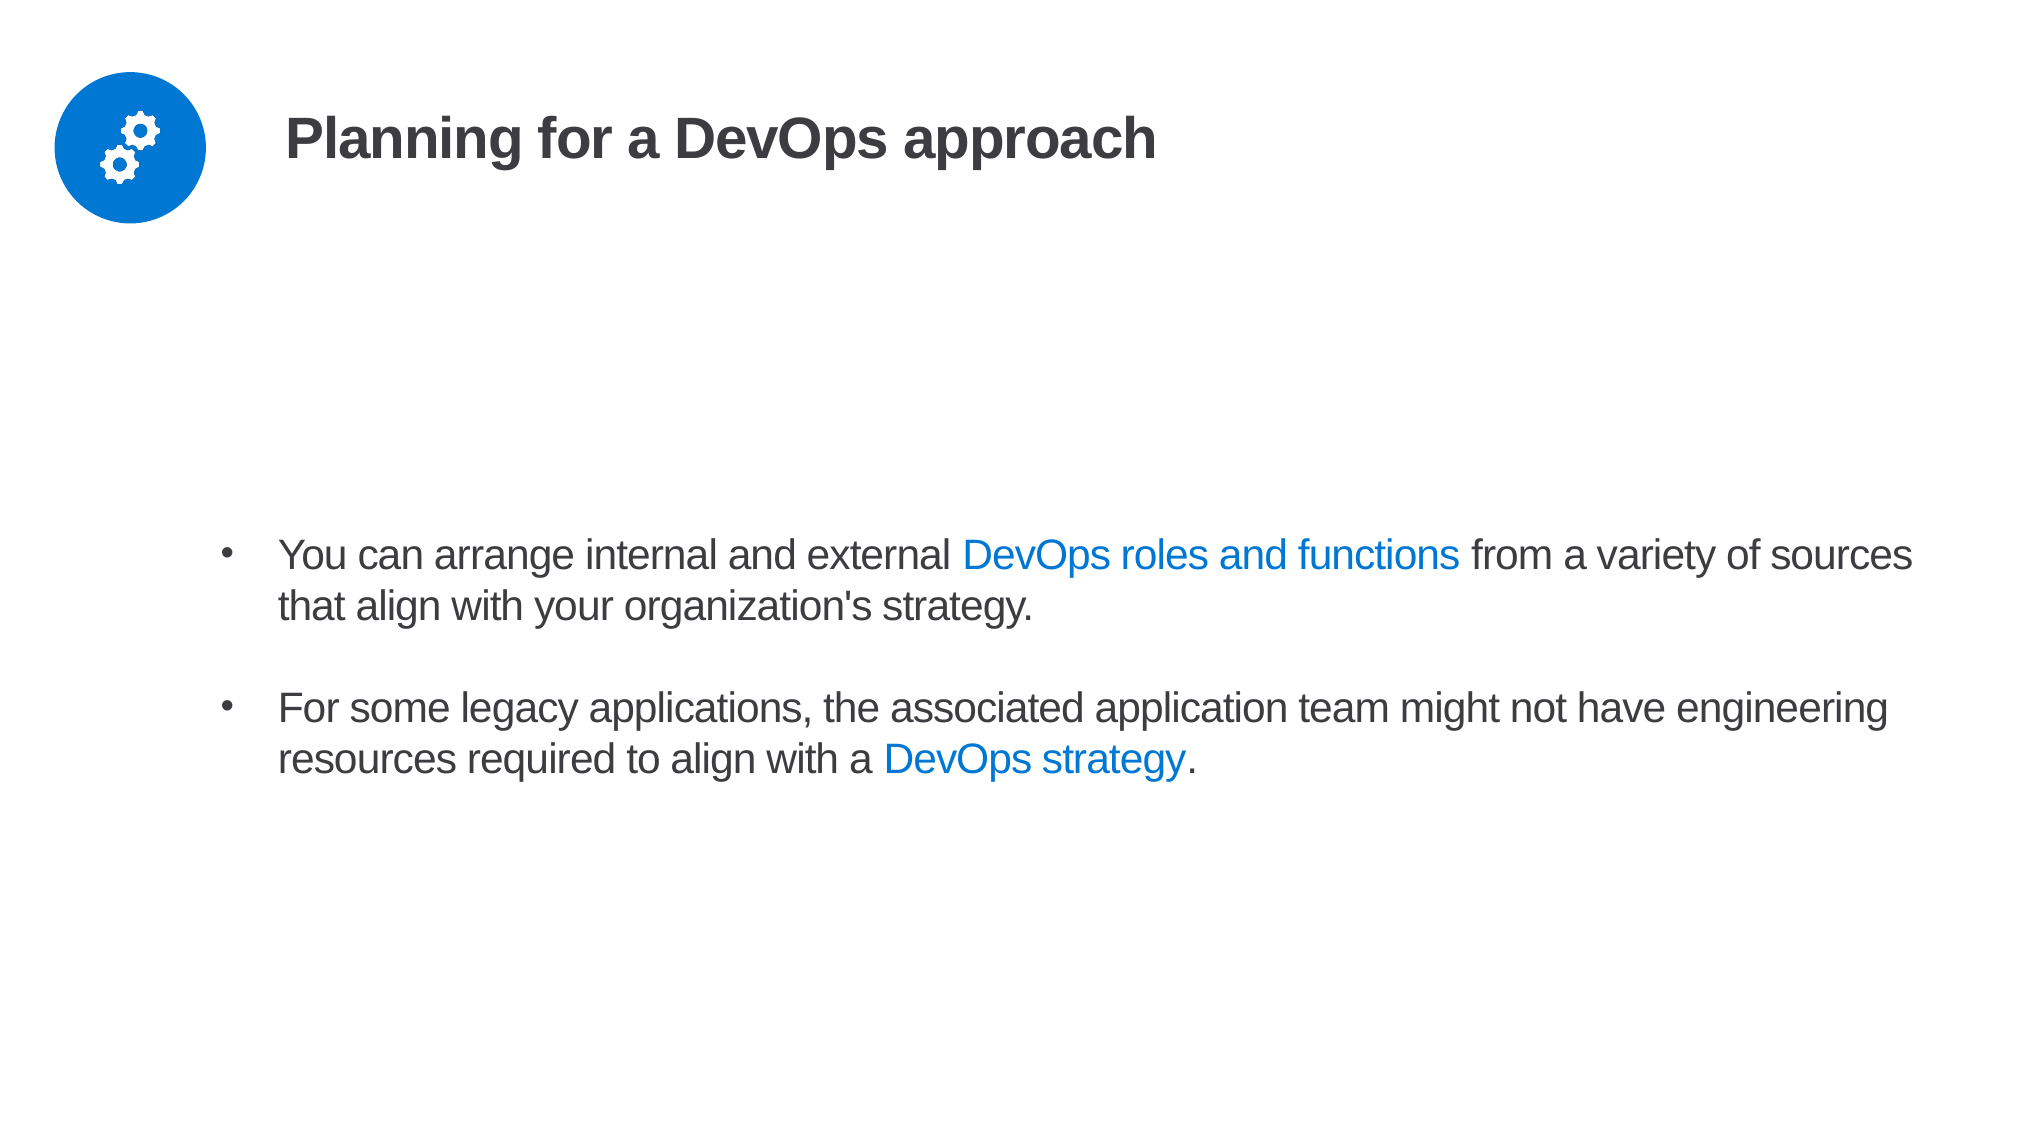

# Planning for a DevOps approach

You can arrange internal and external DevOps roles and functions from a variety of sources that align with your organization's strategy.

For some legacy applications, the associated application team might not have engineering resources required to align with a DevOps strategy.